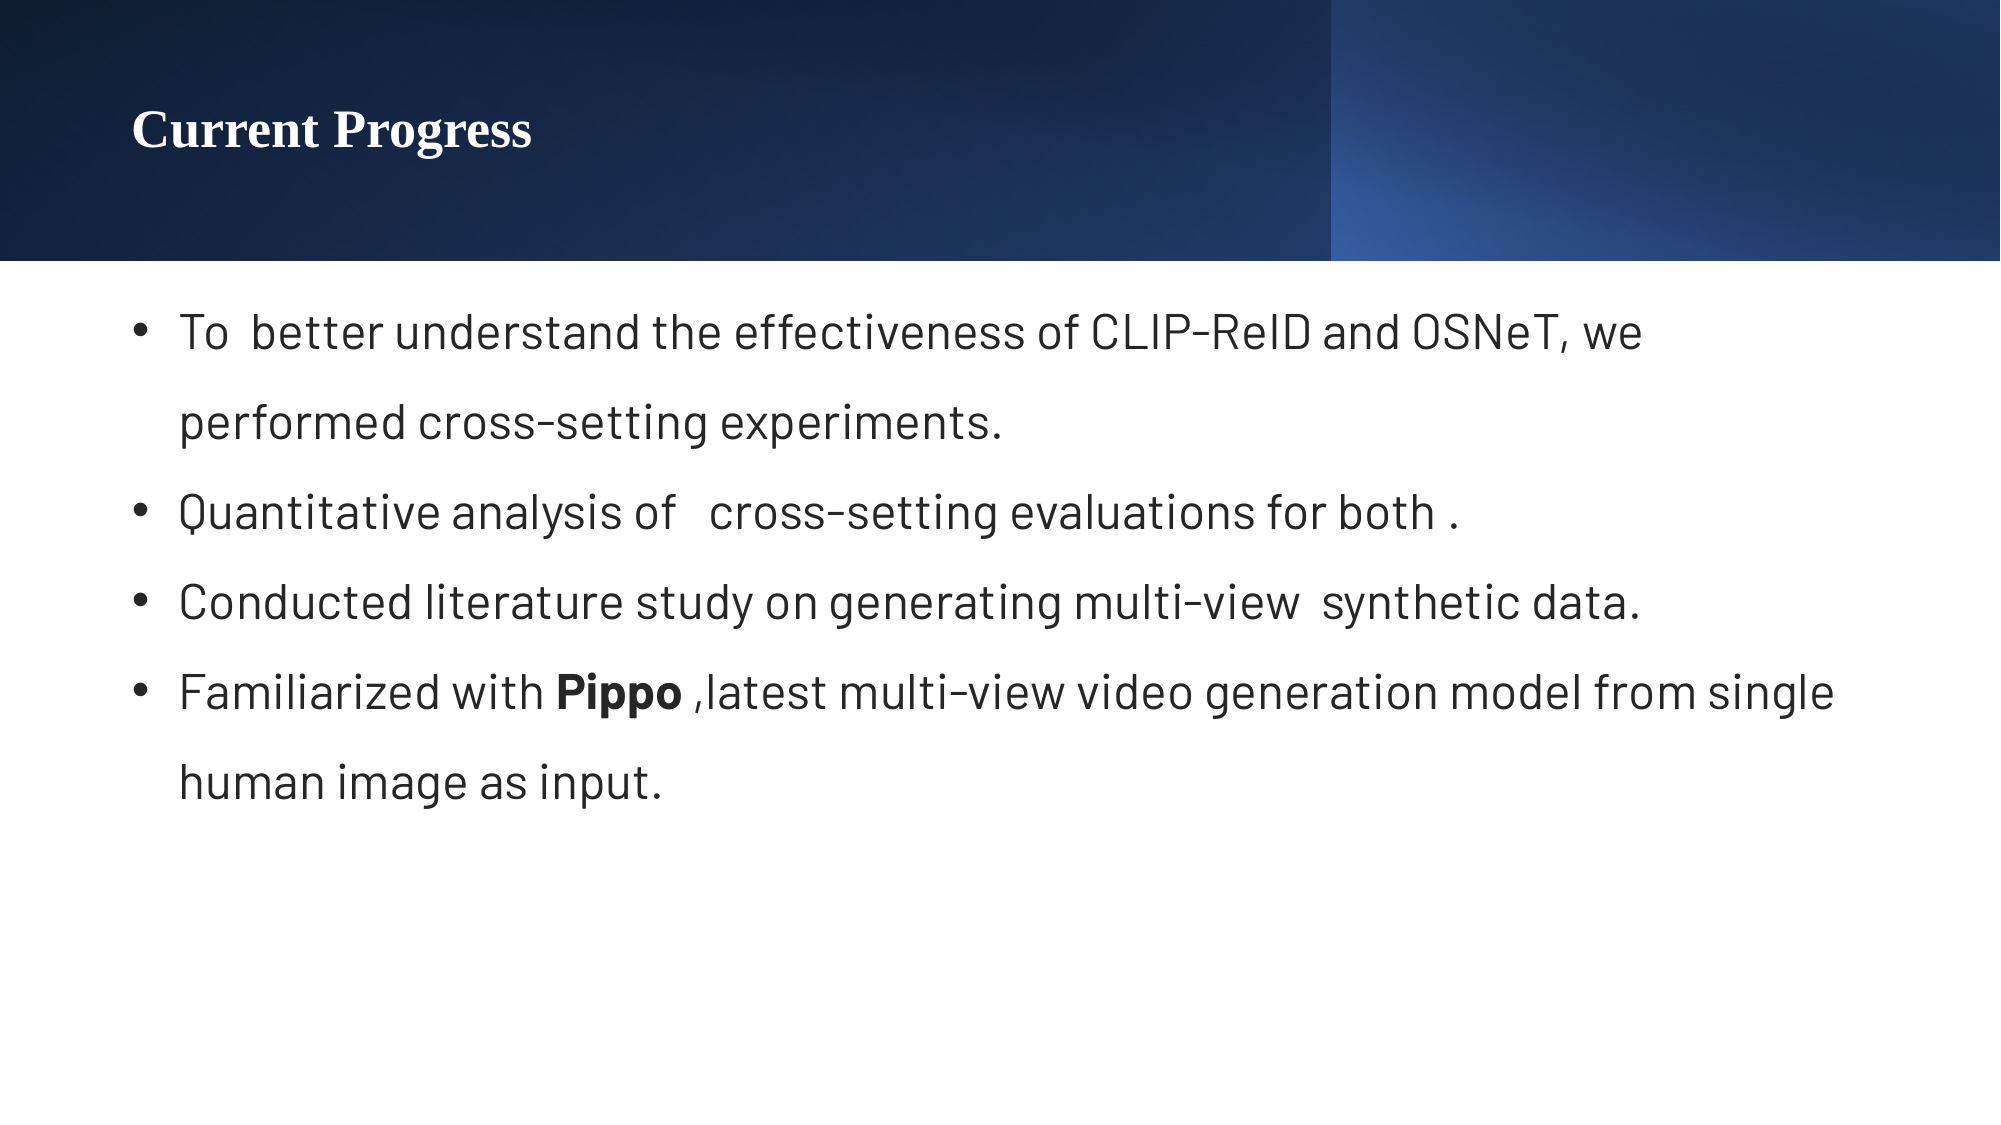

# Current Progress
To  better understand the effectiveness of CLIP-ReID and OSNeT, we  performed cross-setting experiments.
Quantitative analysis of   cross-setting evaluations for both .
Conducted literature study on generating multi-view  synthetic data.
Familiarized with Pippo ,latest multi-view video generation model from single human image as input.